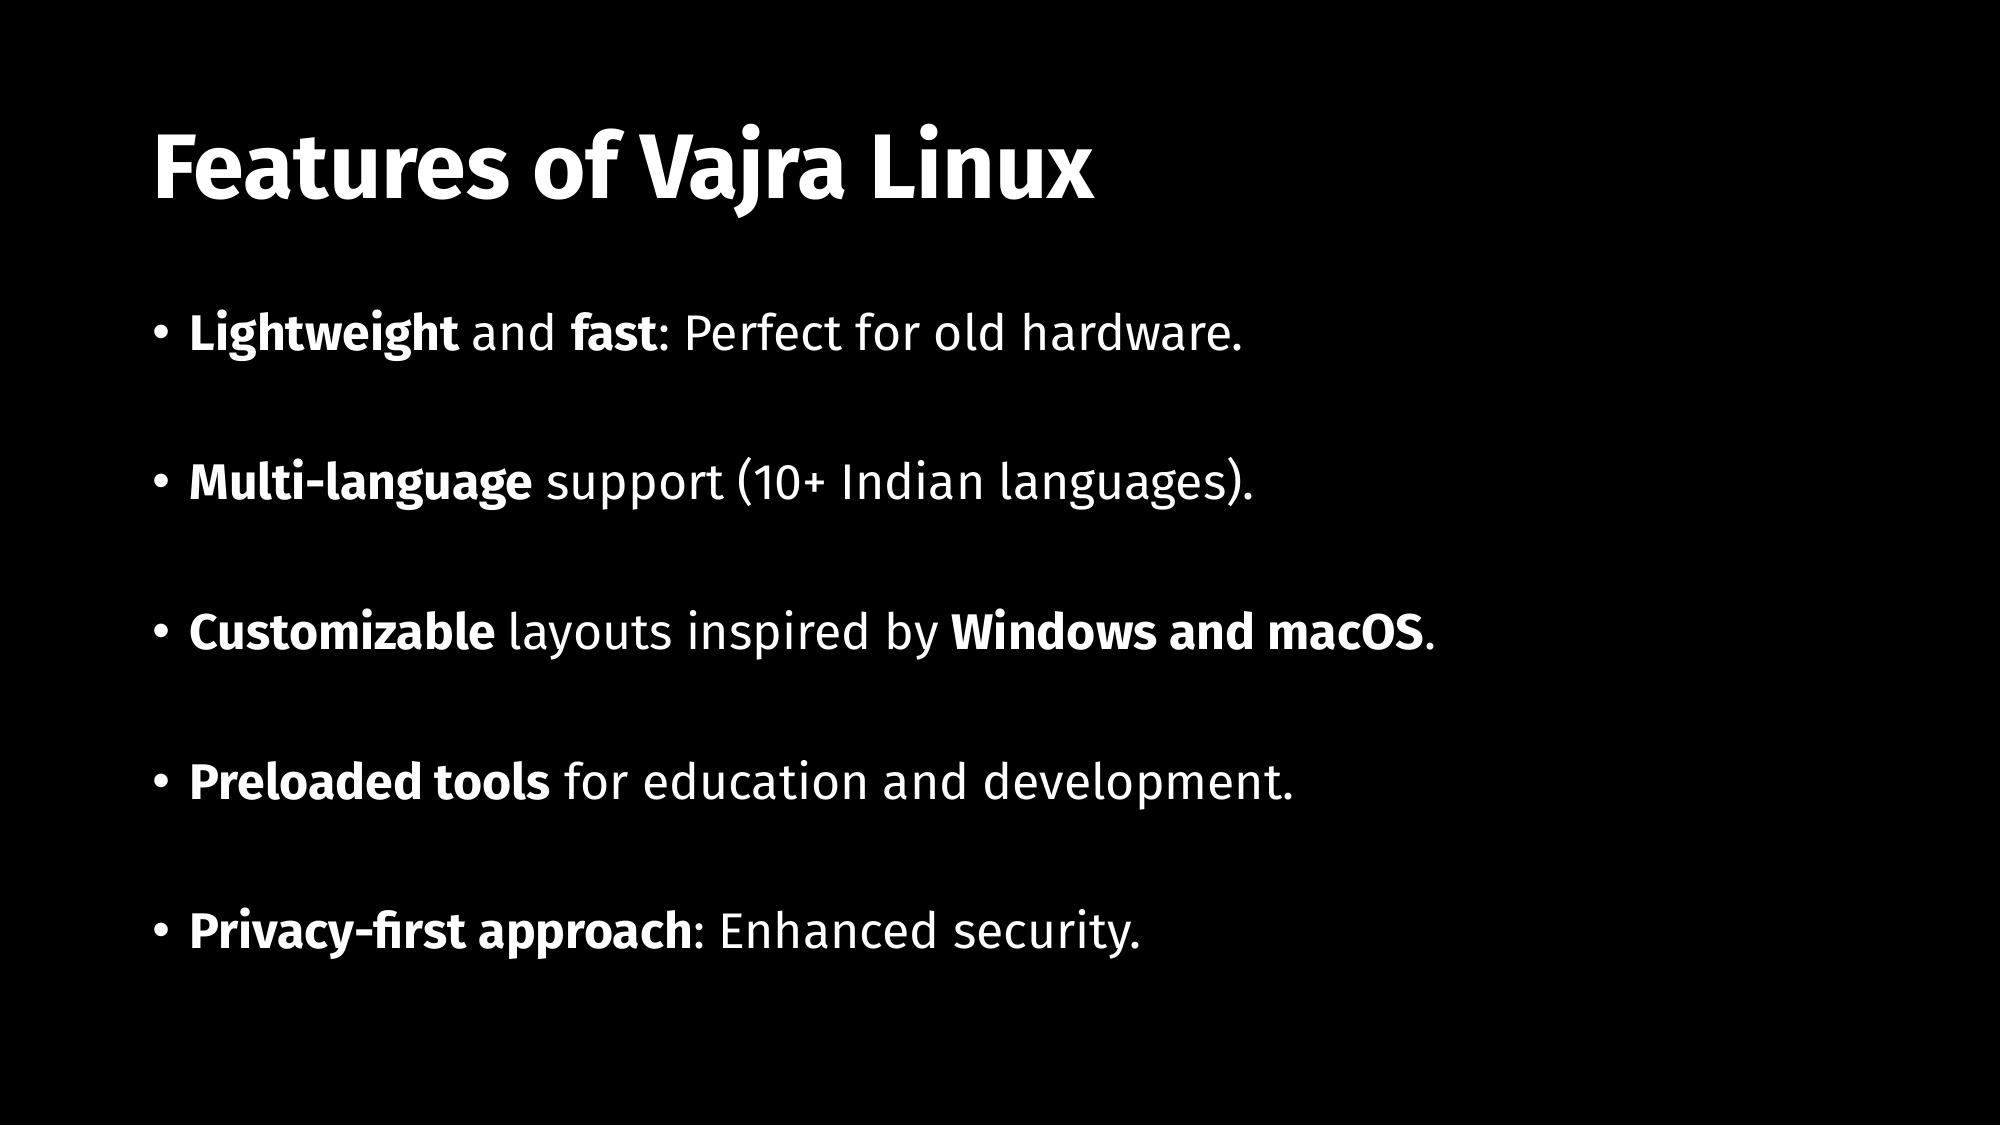

# Features of Vajra Linux
Lightweight and fast: Perfect for old hardware.

Multi-language support (10+ Indian languages).

Customizable layouts inspired by Windows and macOS.

Preloaded tools for education and development.

Privacy-first approach: Enhanced security.